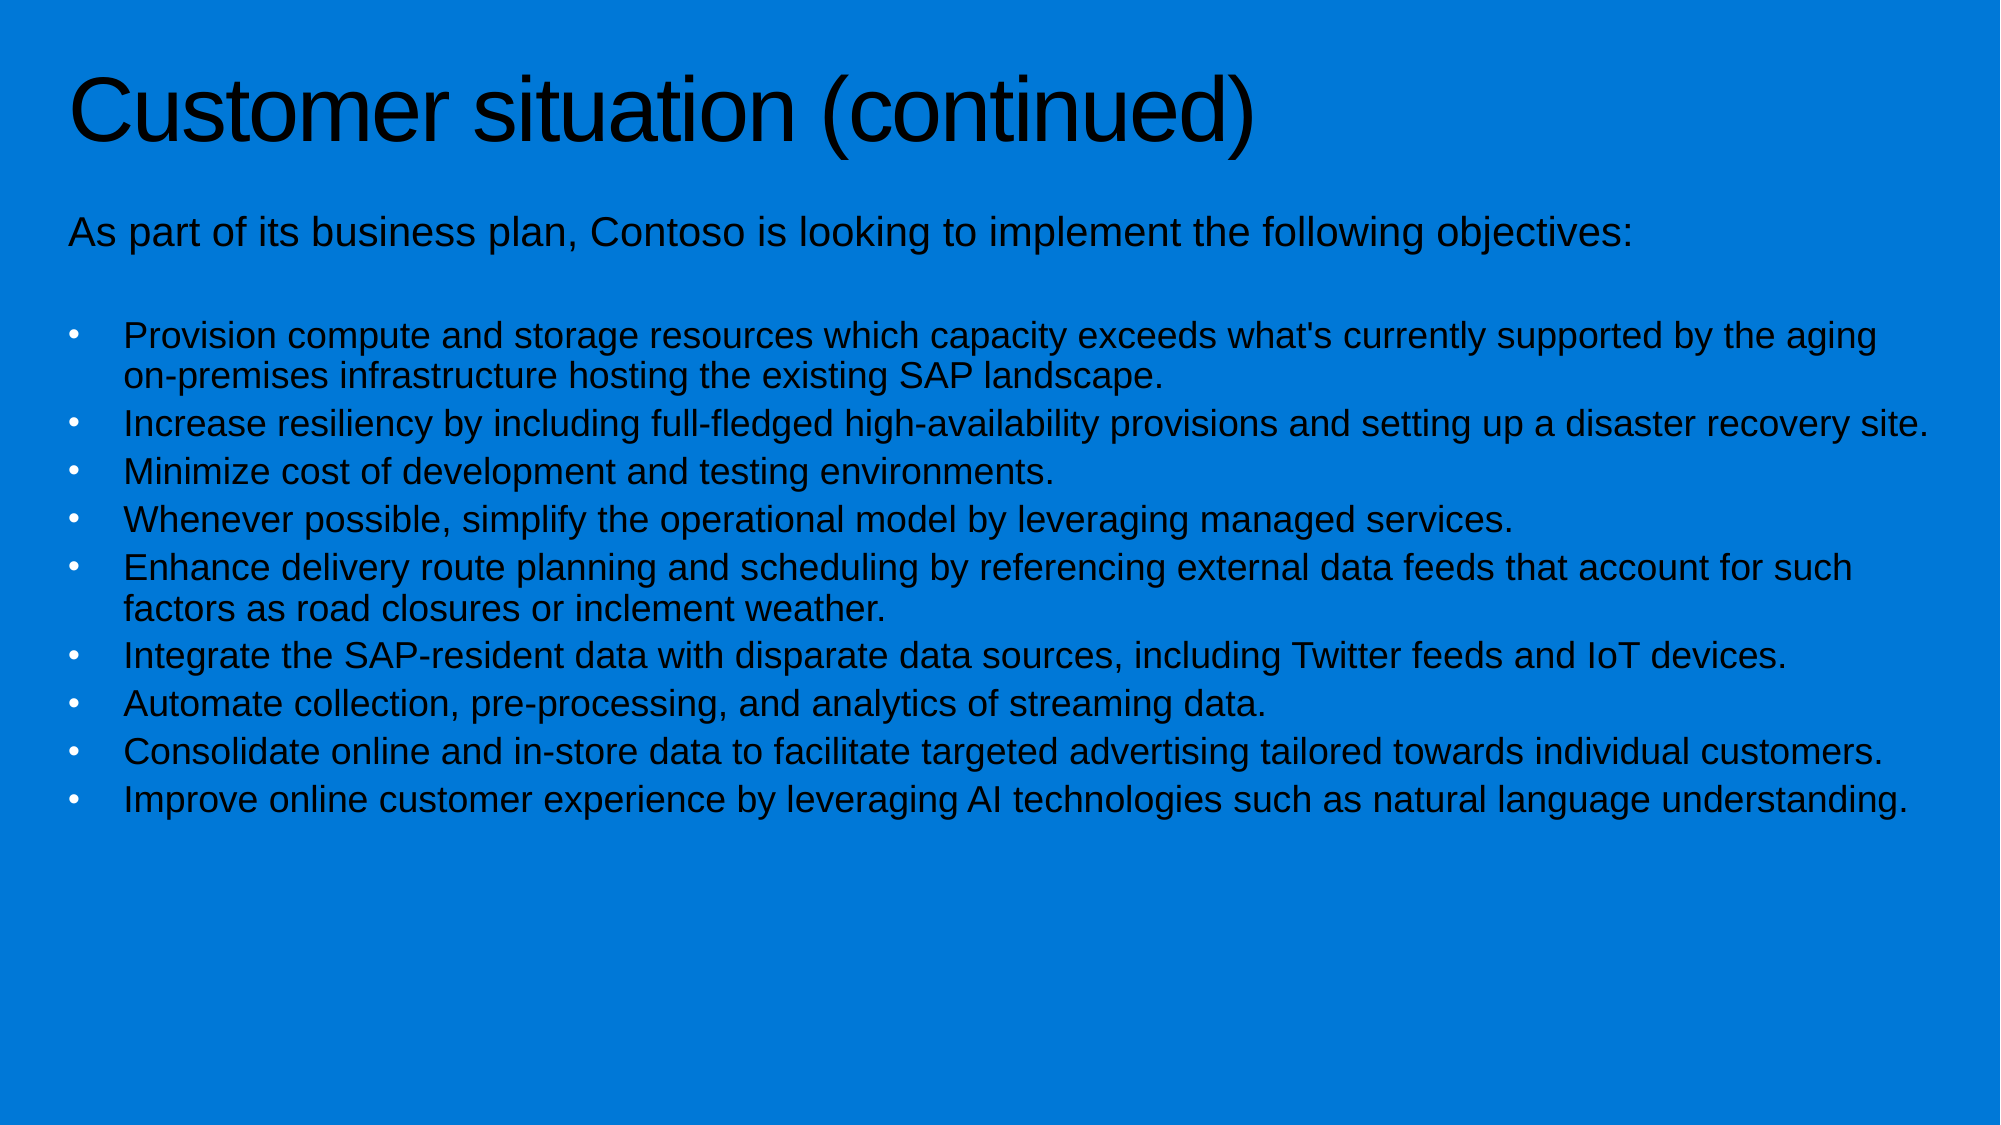

# Customer situation (continued)
As part of its business plan, Contoso is looking to implement the following objectives:

Provision compute and storage resources which capacity exceeds what's currently supported by the aging on-premises infrastructure hosting the existing SAP landscape.
Increase resiliency by including full-fledged high-availability provisions and setting up a disaster recovery site.
Minimize cost of development and testing environments.
Whenever possible, simplify the operational model by leveraging managed services.
Enhance delivery route planning and scheduling by referencing external data feeds that account for such factors as road closures or inclement weather.
Integrate the SAP-resident data with disparate data sources, including Twitter feeds and IoT devices.
Automate collection, pre-processing, and analytics of streaming data.
Consolidate online and in-store data to facilitate targeted advertising tailored towards individual customers.
Improve online customer experience by leveraging AI technologies such as natural language understanding.